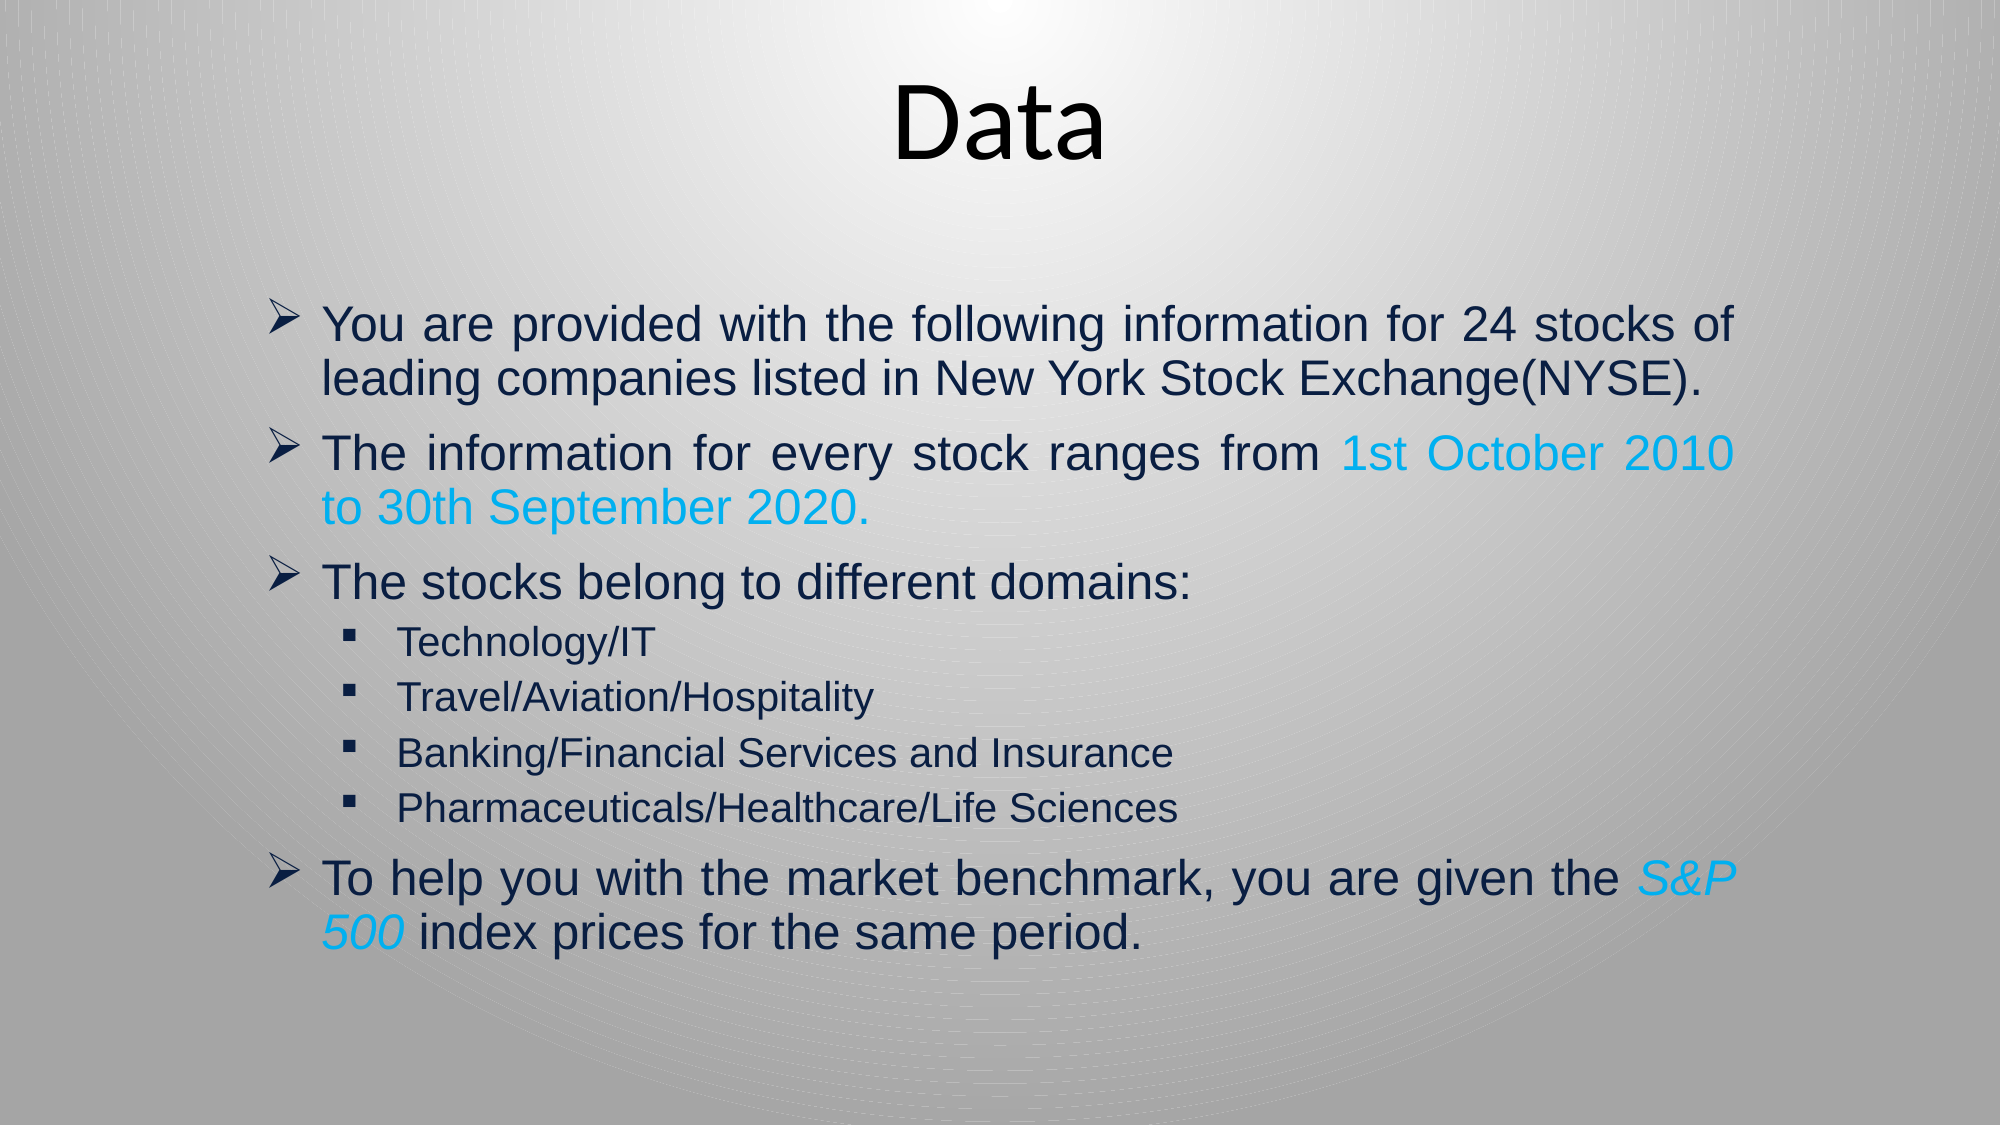

# Data
You are provided with the following information for 24 stocks of leading companies listed in New York Stock Exchange(NYSE).
The information for every stock ranges from 1st October 2010 to 30th September 2020.
The stocks belong to different domains:
Technology/IT
Travel/Aviation/Hospitality
Banking/Financial Services and Insurance
Pharmaceuticals/Healthcare/Life Sciences
To help you with the market benchmark, you are given the S&P 500 index prices for the same period.